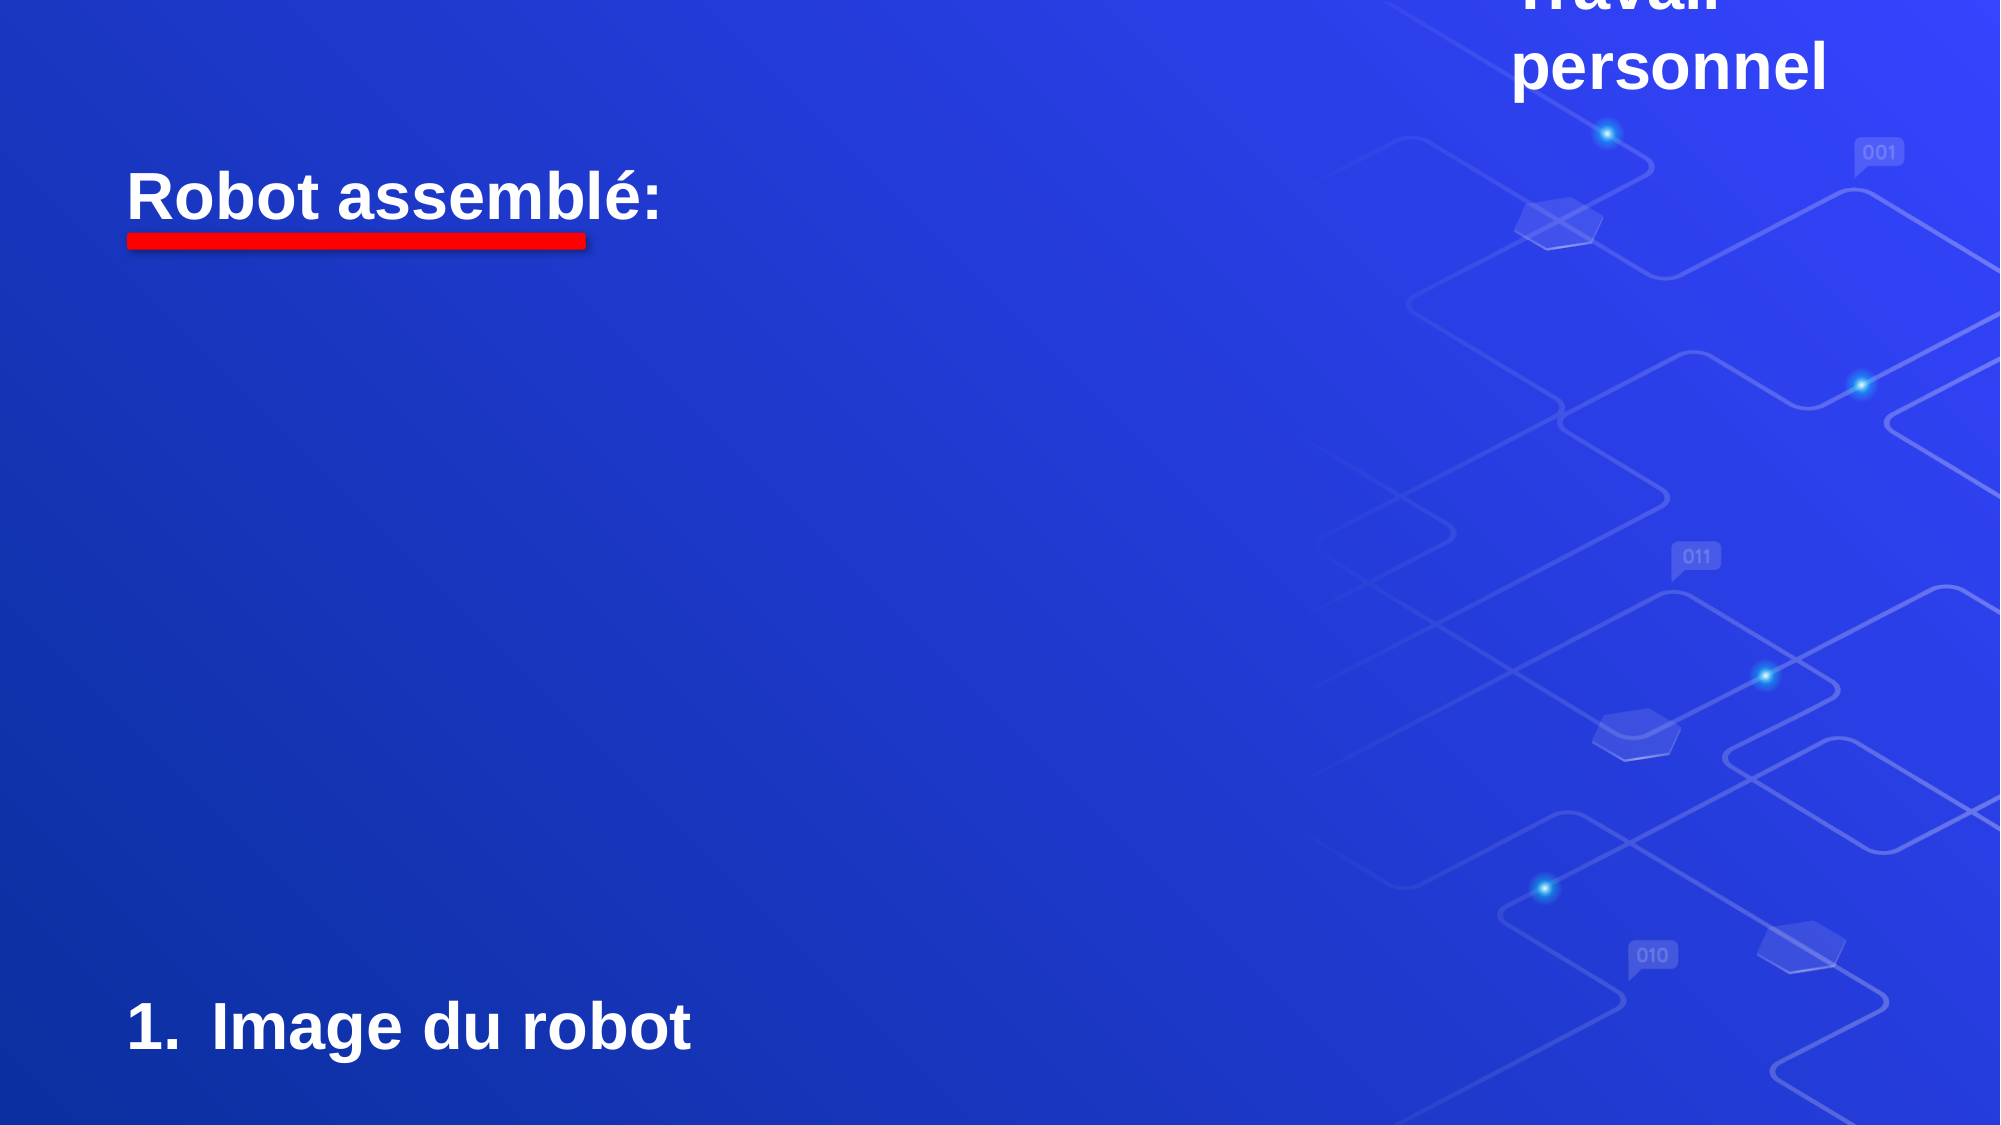

Travail personnel
# Robot assemblé:

Image du robot